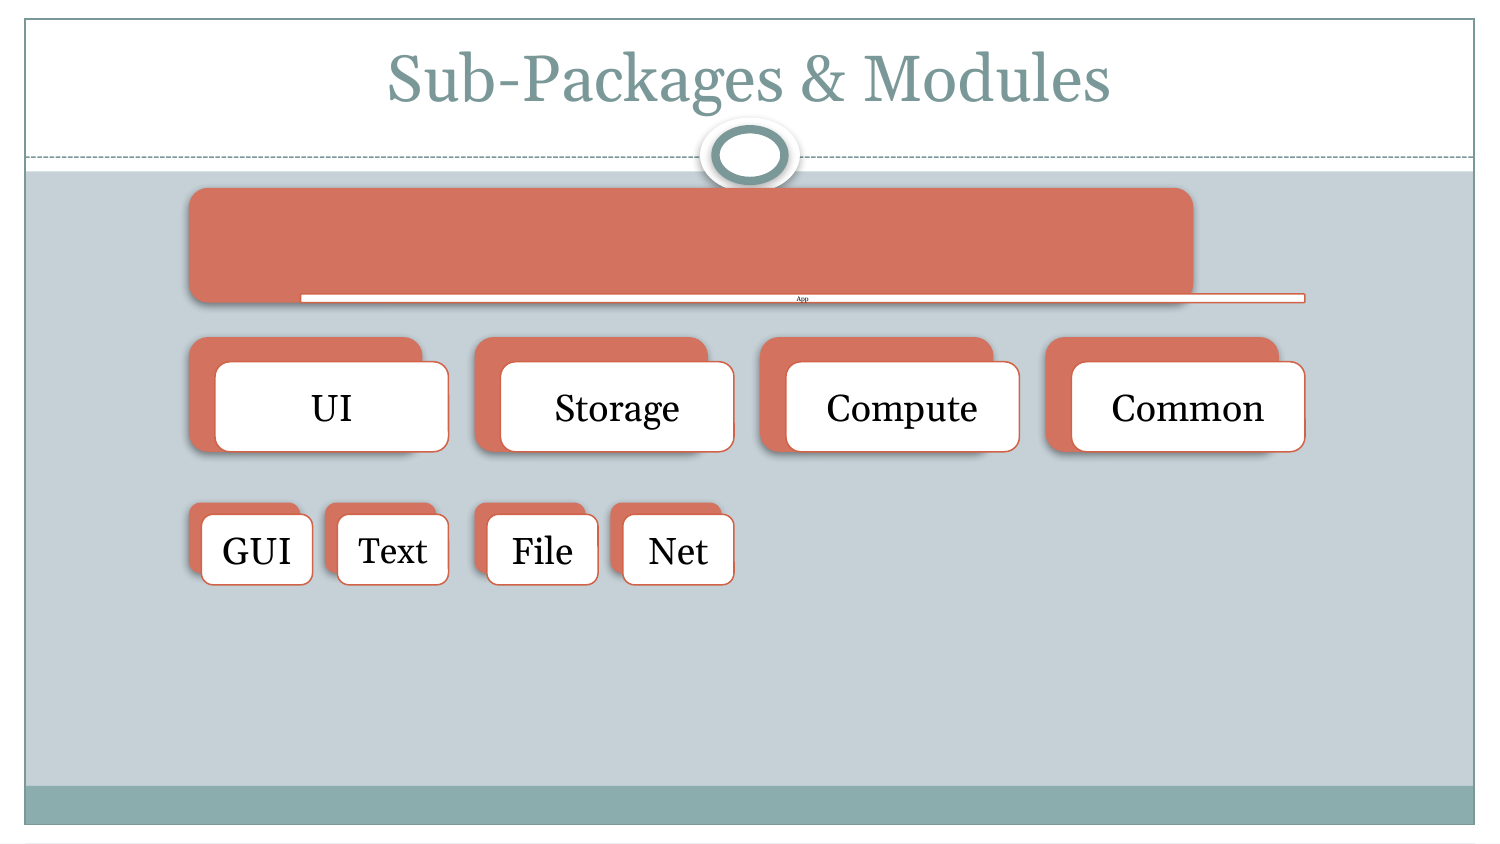

# Sub-Packages & Modules
App
UI
Storage
Compute
Common
GUI
Text
File
Net